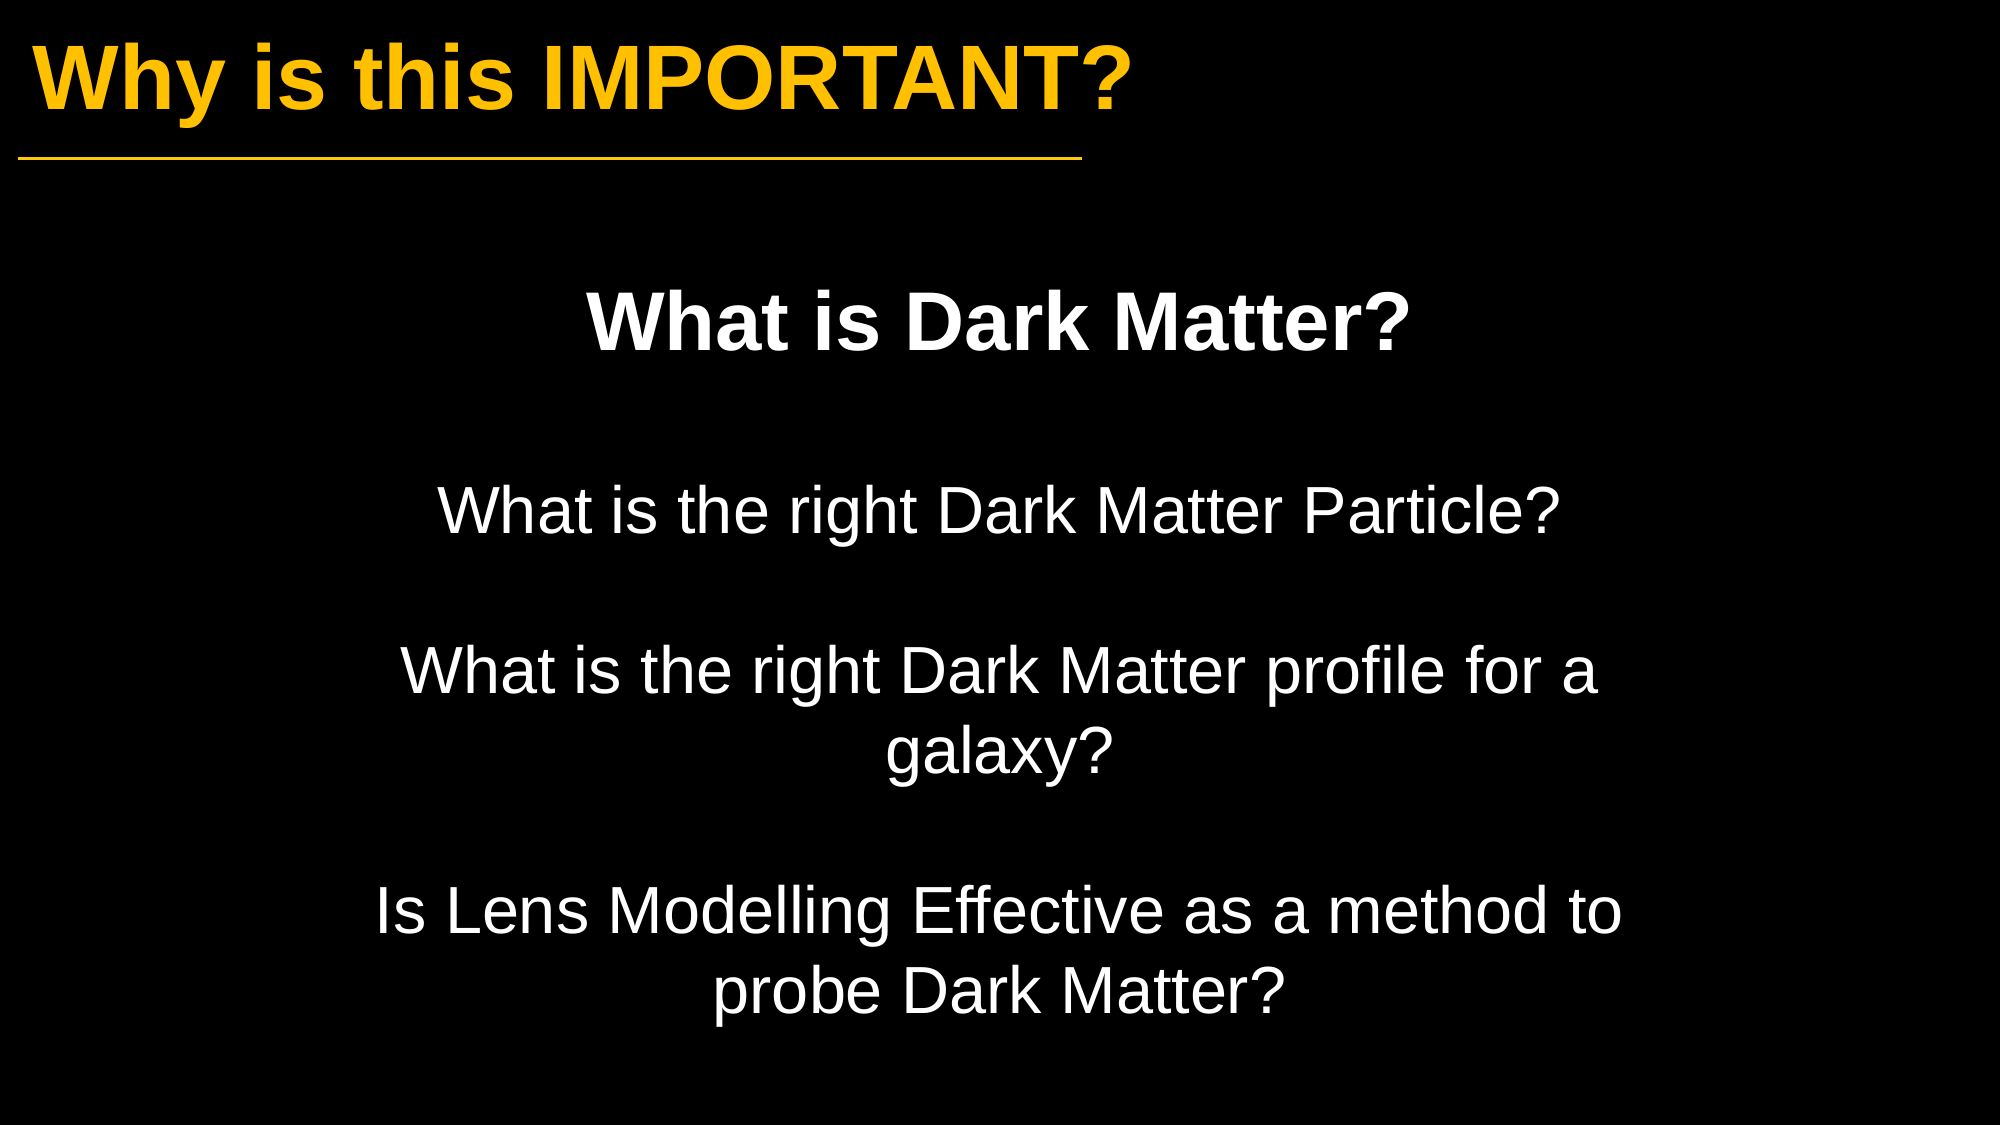

# Why is this IMPORTANT?
What is Dark Matter?

What is the right Dark Matter Particle?

What is the right Dark Matter profile for a galaxy?

Is Lens Modelling Effective as a method to probe Dark Matter?